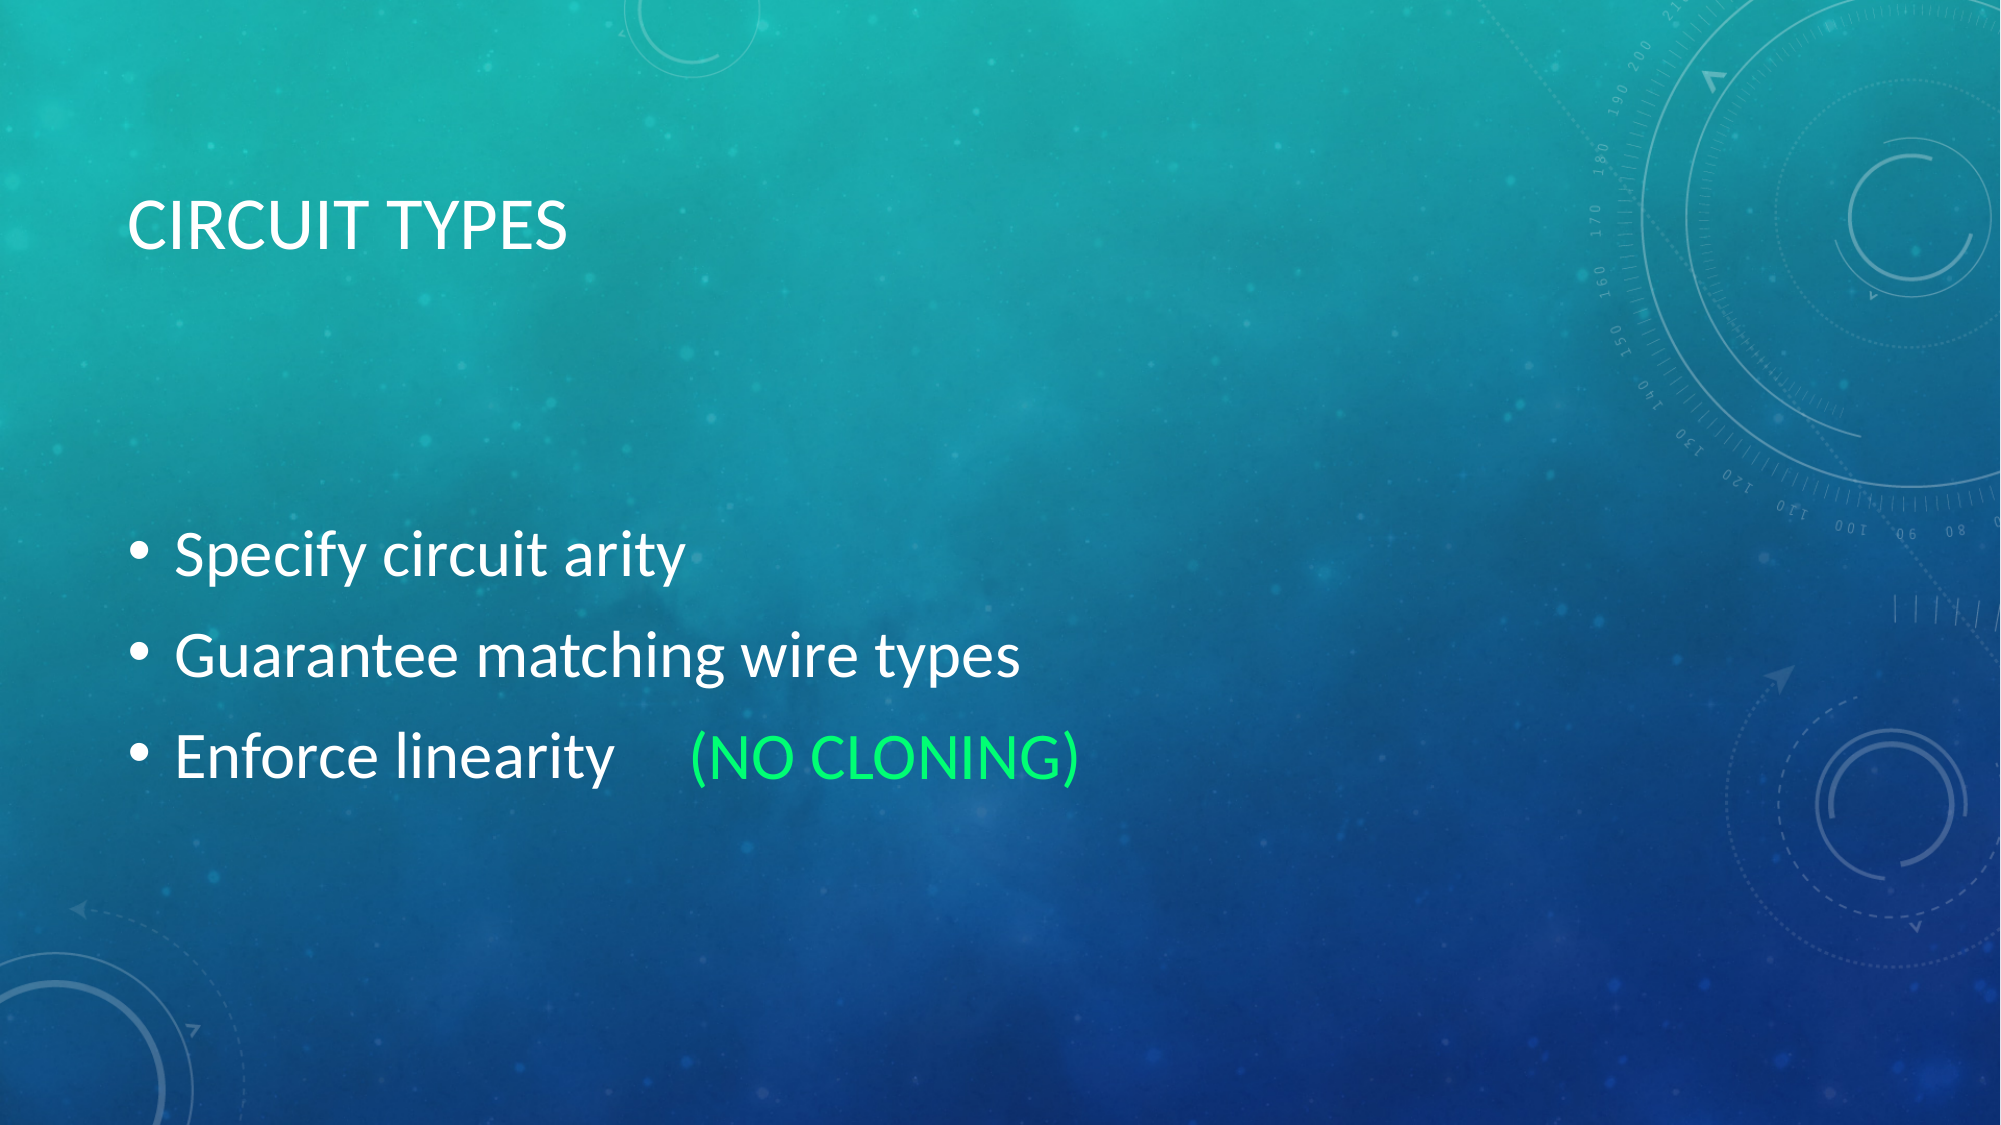

# Circuit Types
Specify circuit arity
Guarantee matching wire types
Enforce linearity
(NO CLONING)